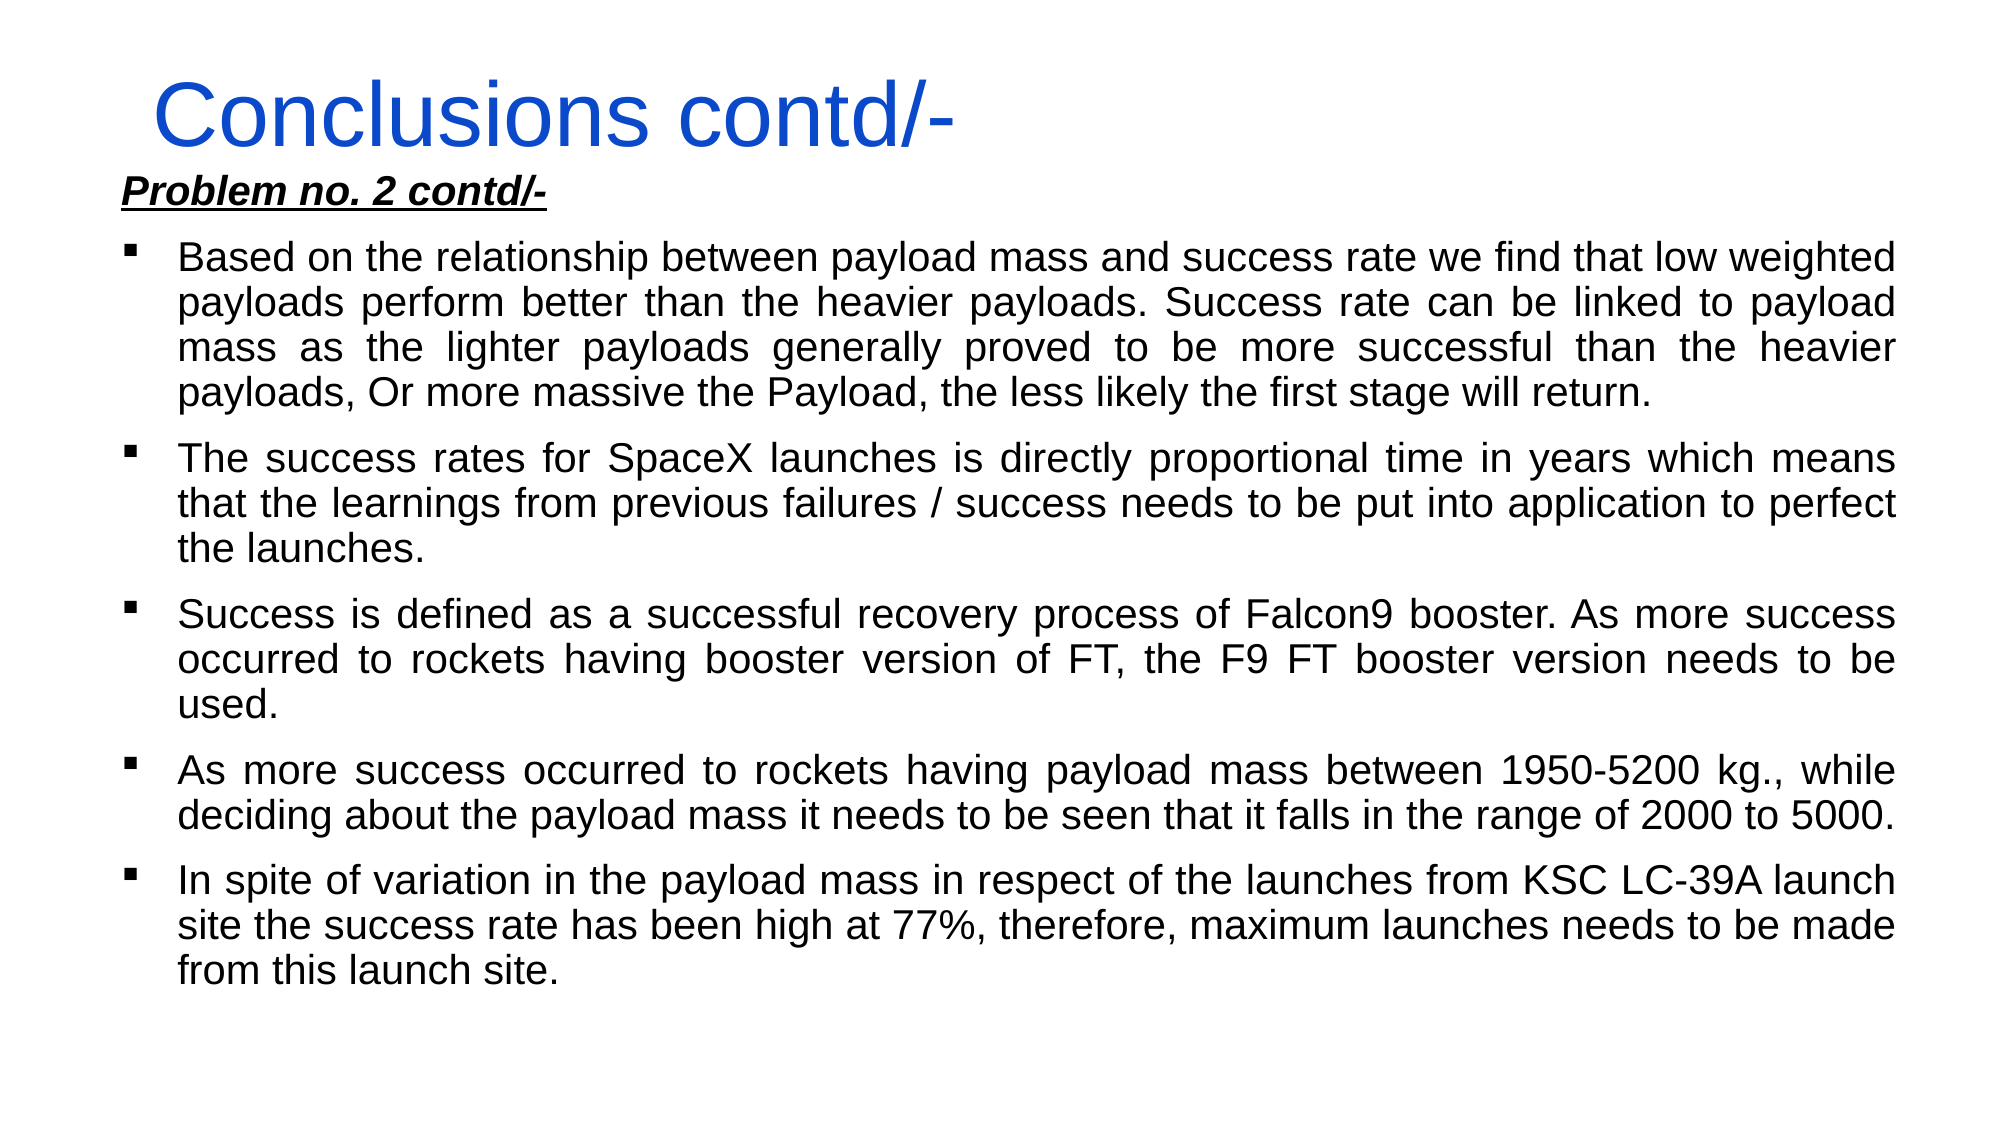

# Conclusions contd/-
Problem no. 2 contd/-
Based on the relationship between payload mass and success rate we find that low weighted payloads perform better than the heavier payloads. Success rate can be linked to payload mass as the lighter payloads generally proved to be more successful than the heavier payloads, Or more massive the Payload, the less likely the first stage will return.
The success rates for SpaceX launches is directly proportional time in years which means that the learnings from previous failures / success needs to be put into application to perfect the launches.
Success is defined as a successful recovery process of Falcon9 booster. As more success occurred to rockets having booster version of FT, the F9 FT booster version needs to be used.
As more success occurred to rockets having payload mass between 1950-5200 kg., while deciding about the payload mass it needs to be seen that it falls in the range of 2000 to 5000.
In spite of variation in the payload mass in respect of the launches from KSC LC-39A launch site the success rate has been high at 77%, therefore, maximum launches needs to be made from this launch site.